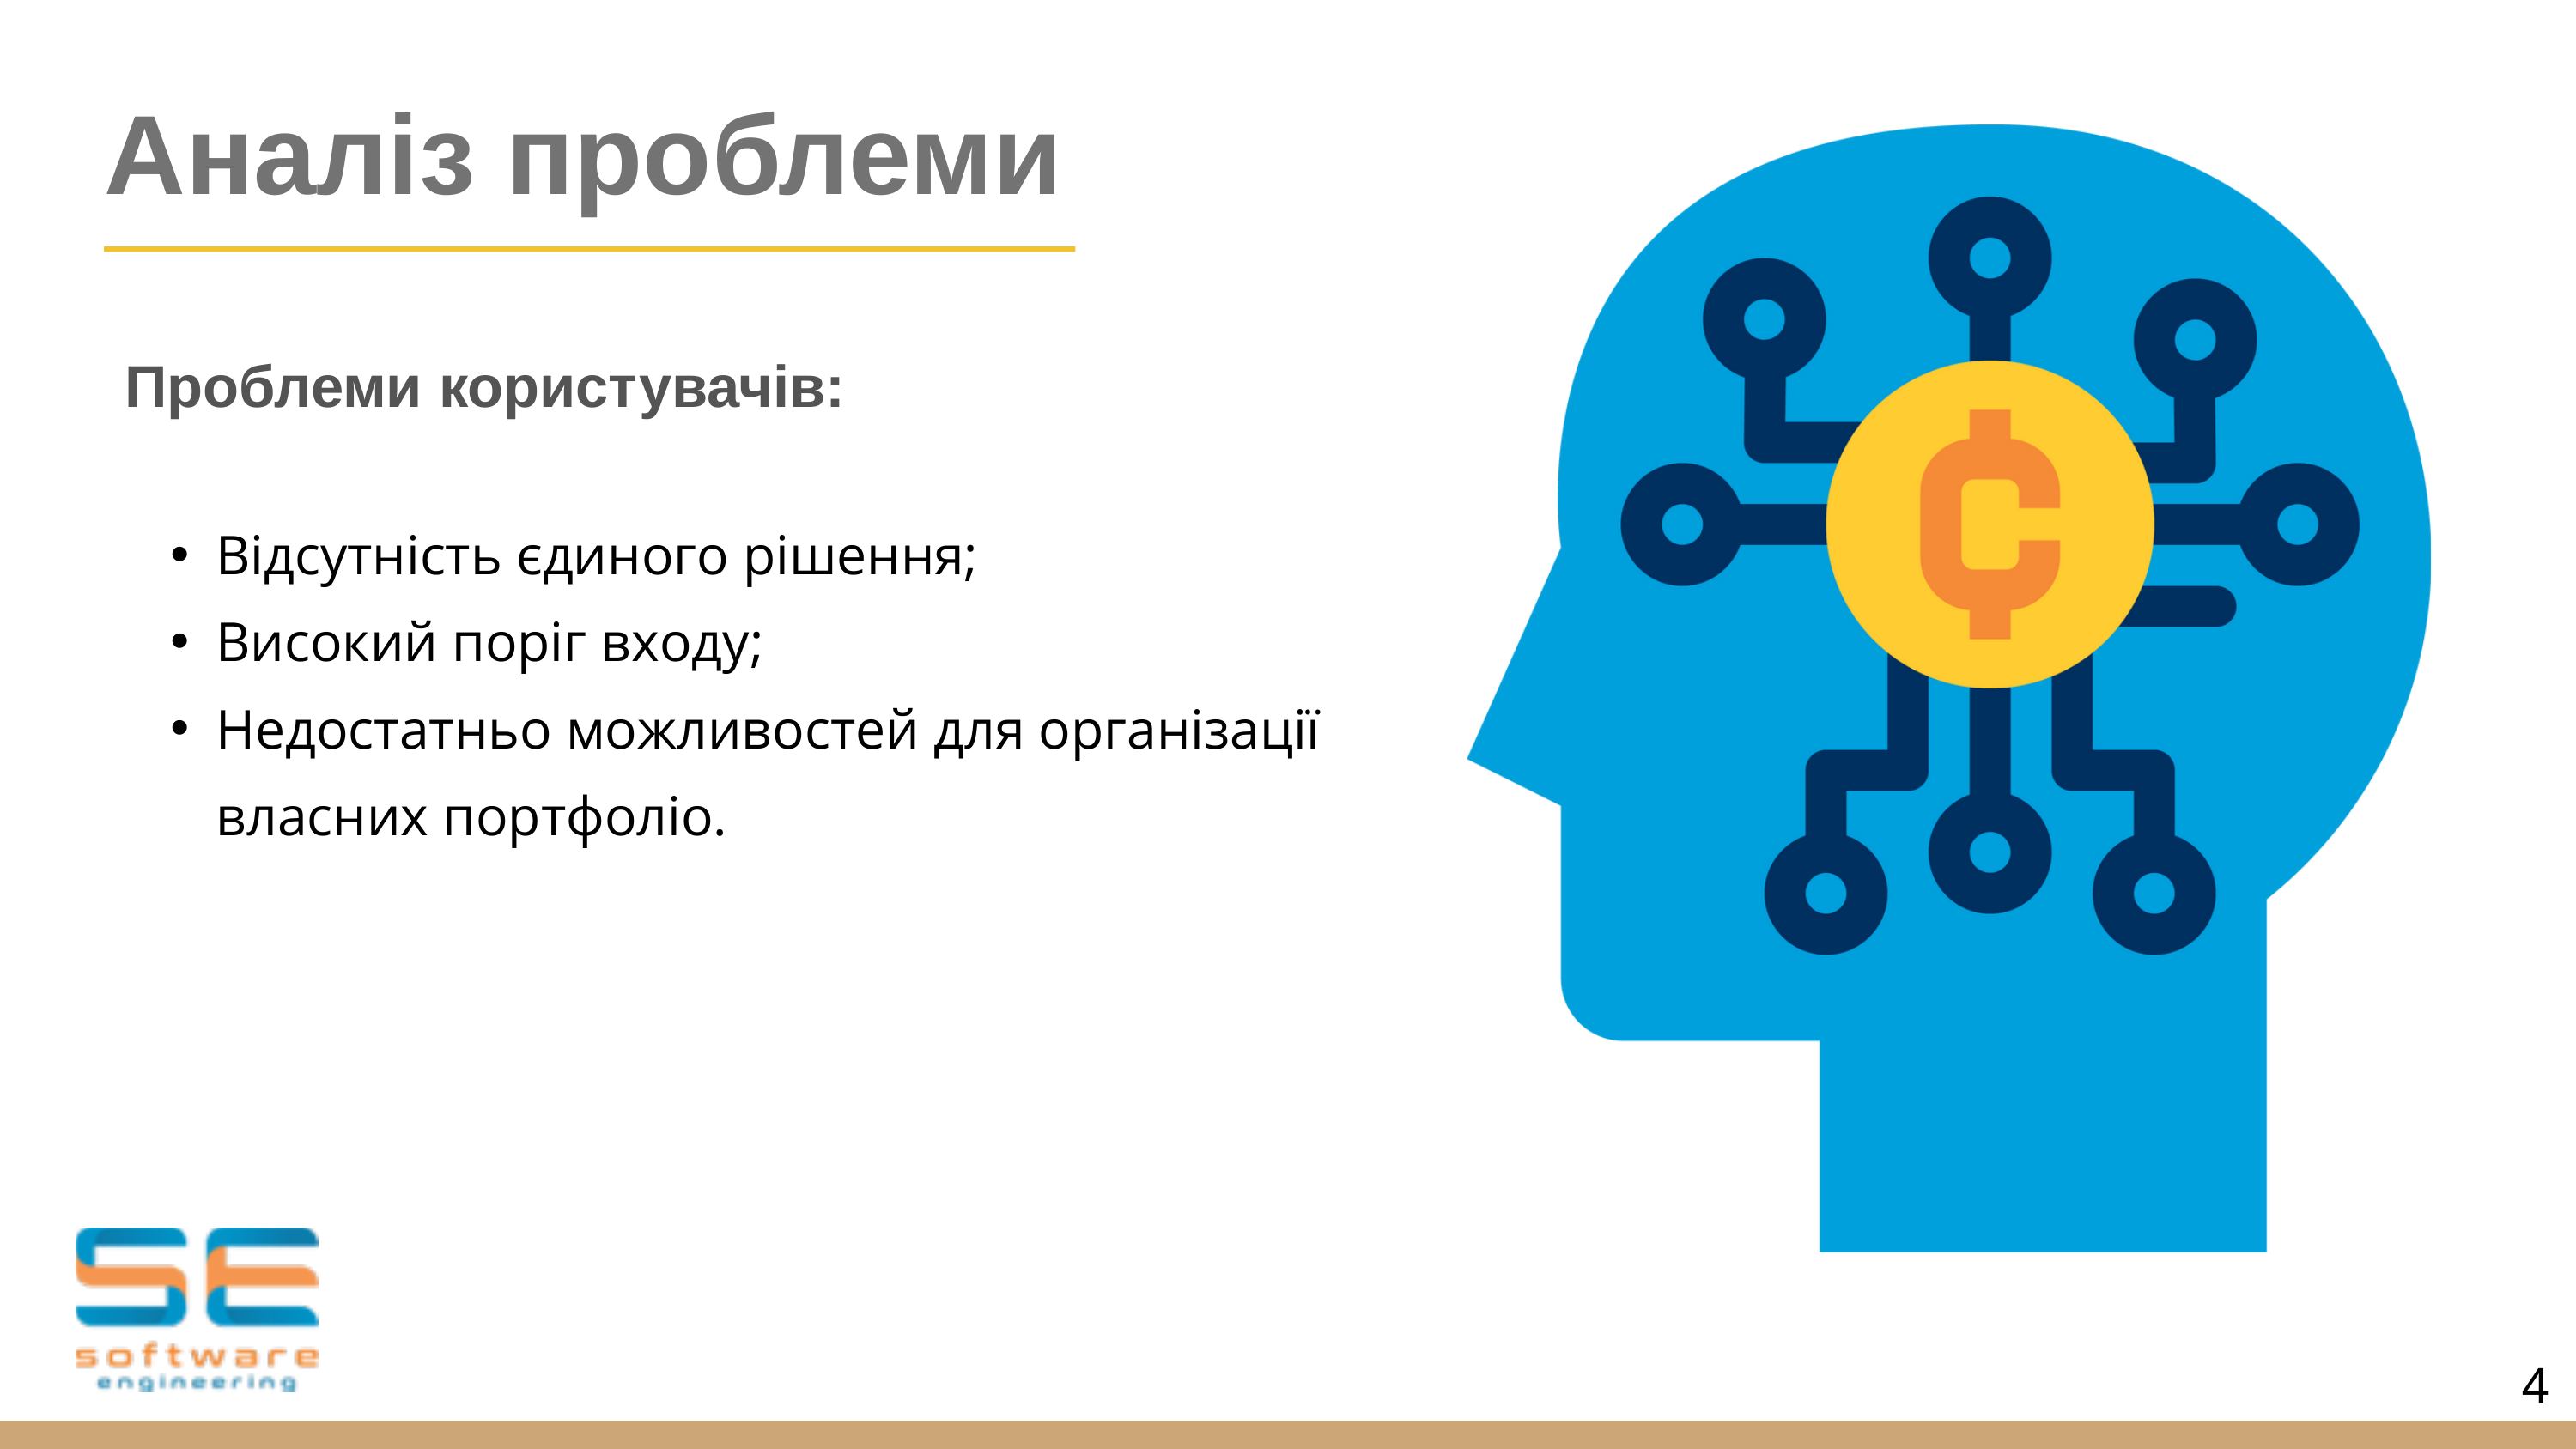

Аналіз проблеми

Проблеми користувачів:
Відсутність єдиного рішення;
Високий поріг входу;
Недостатньо можливостей для організації власних портфоліо.

4
4